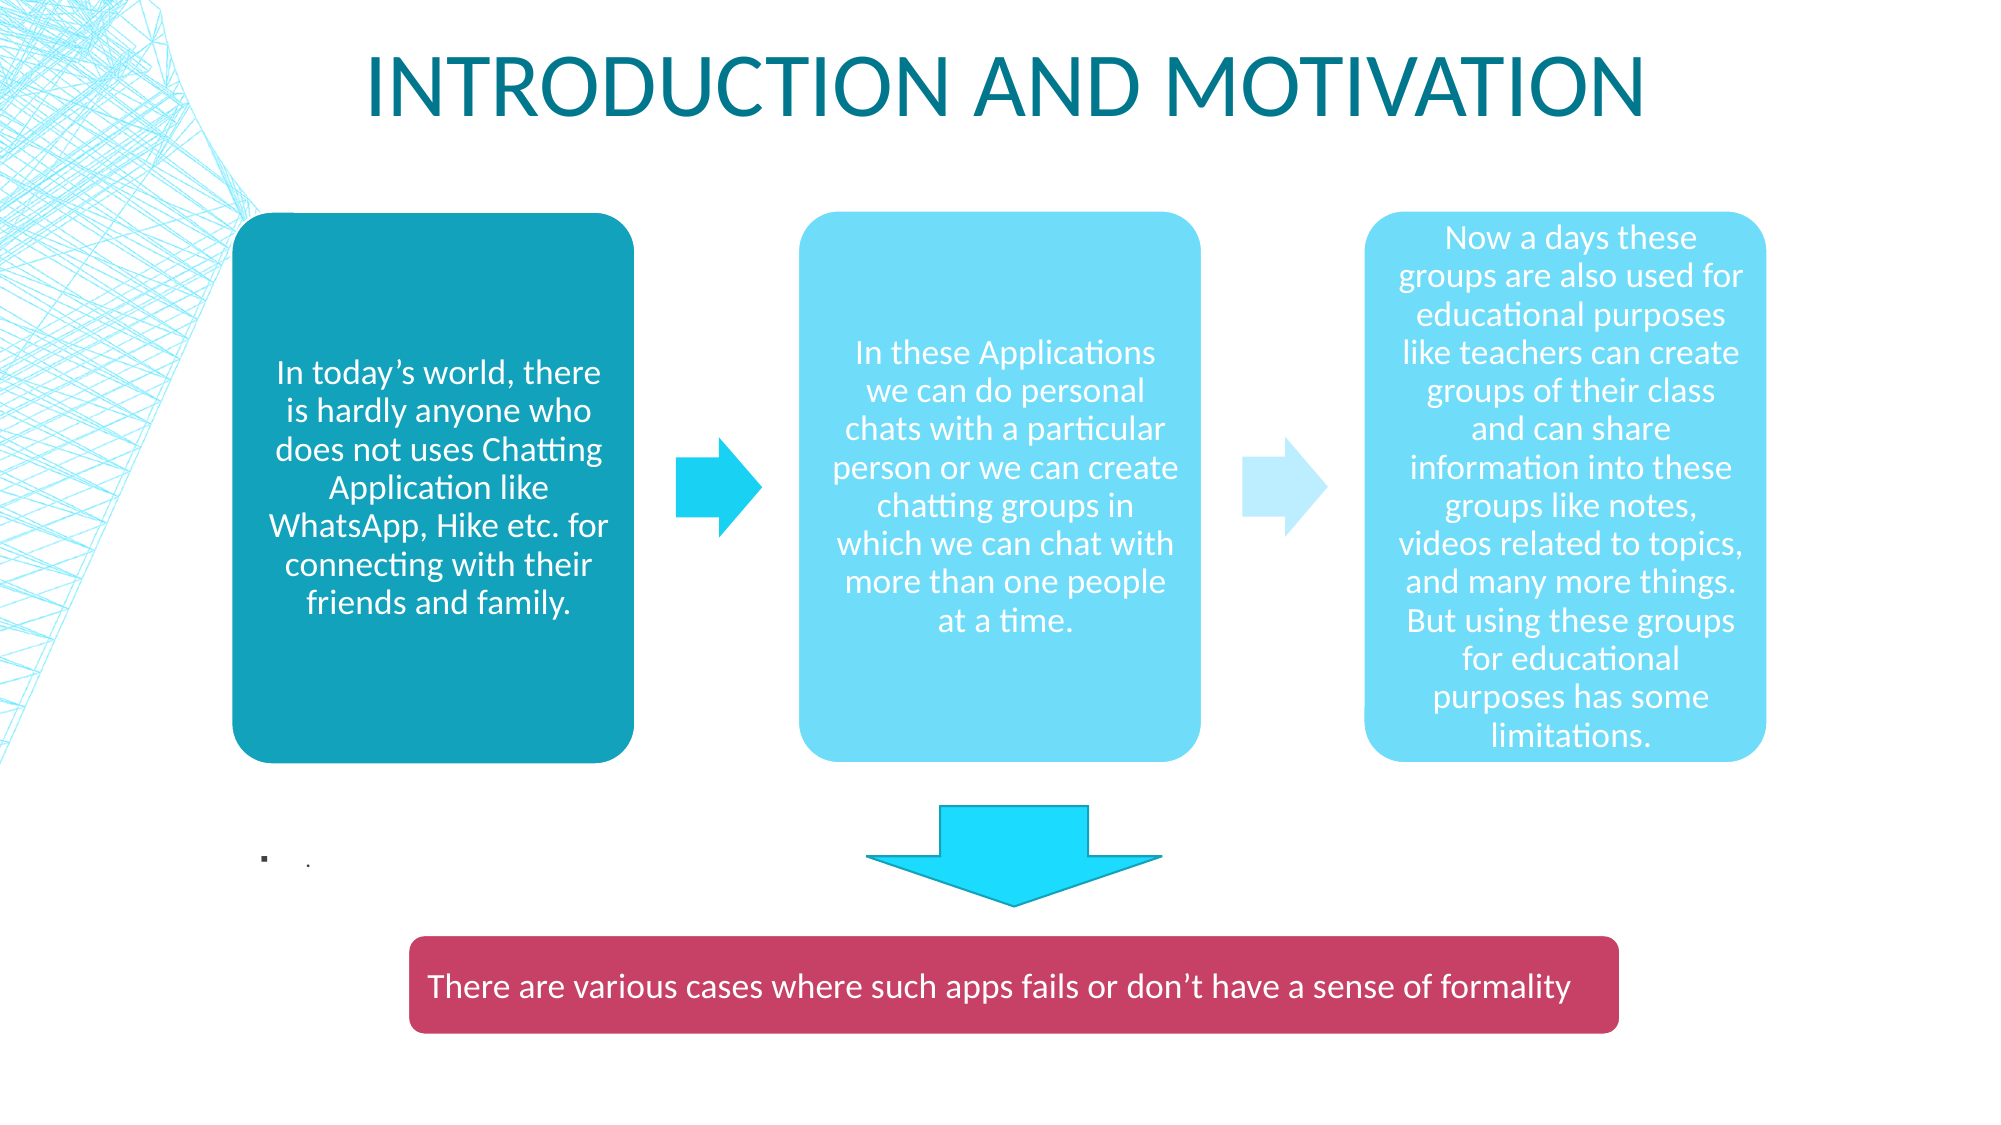

# Introduction and motivation
In today’s world, there is hardly anyone who does not uses Chatting Application like WhatsApp, Hike etc. for connecting with their friends and family.

In these Applications we can do personal chats with a particular person or we can create chatting groups in which we can chat with more than one people at a time.

Now a days these groups are also used for educational purposes like teachers can create groups of their class and can share information into these groups like notes, videos related to topics, and many more things. But using these groups for educational purposes has some limitations.

.
There are various cases where such apps fails or don’t have a sense of formality